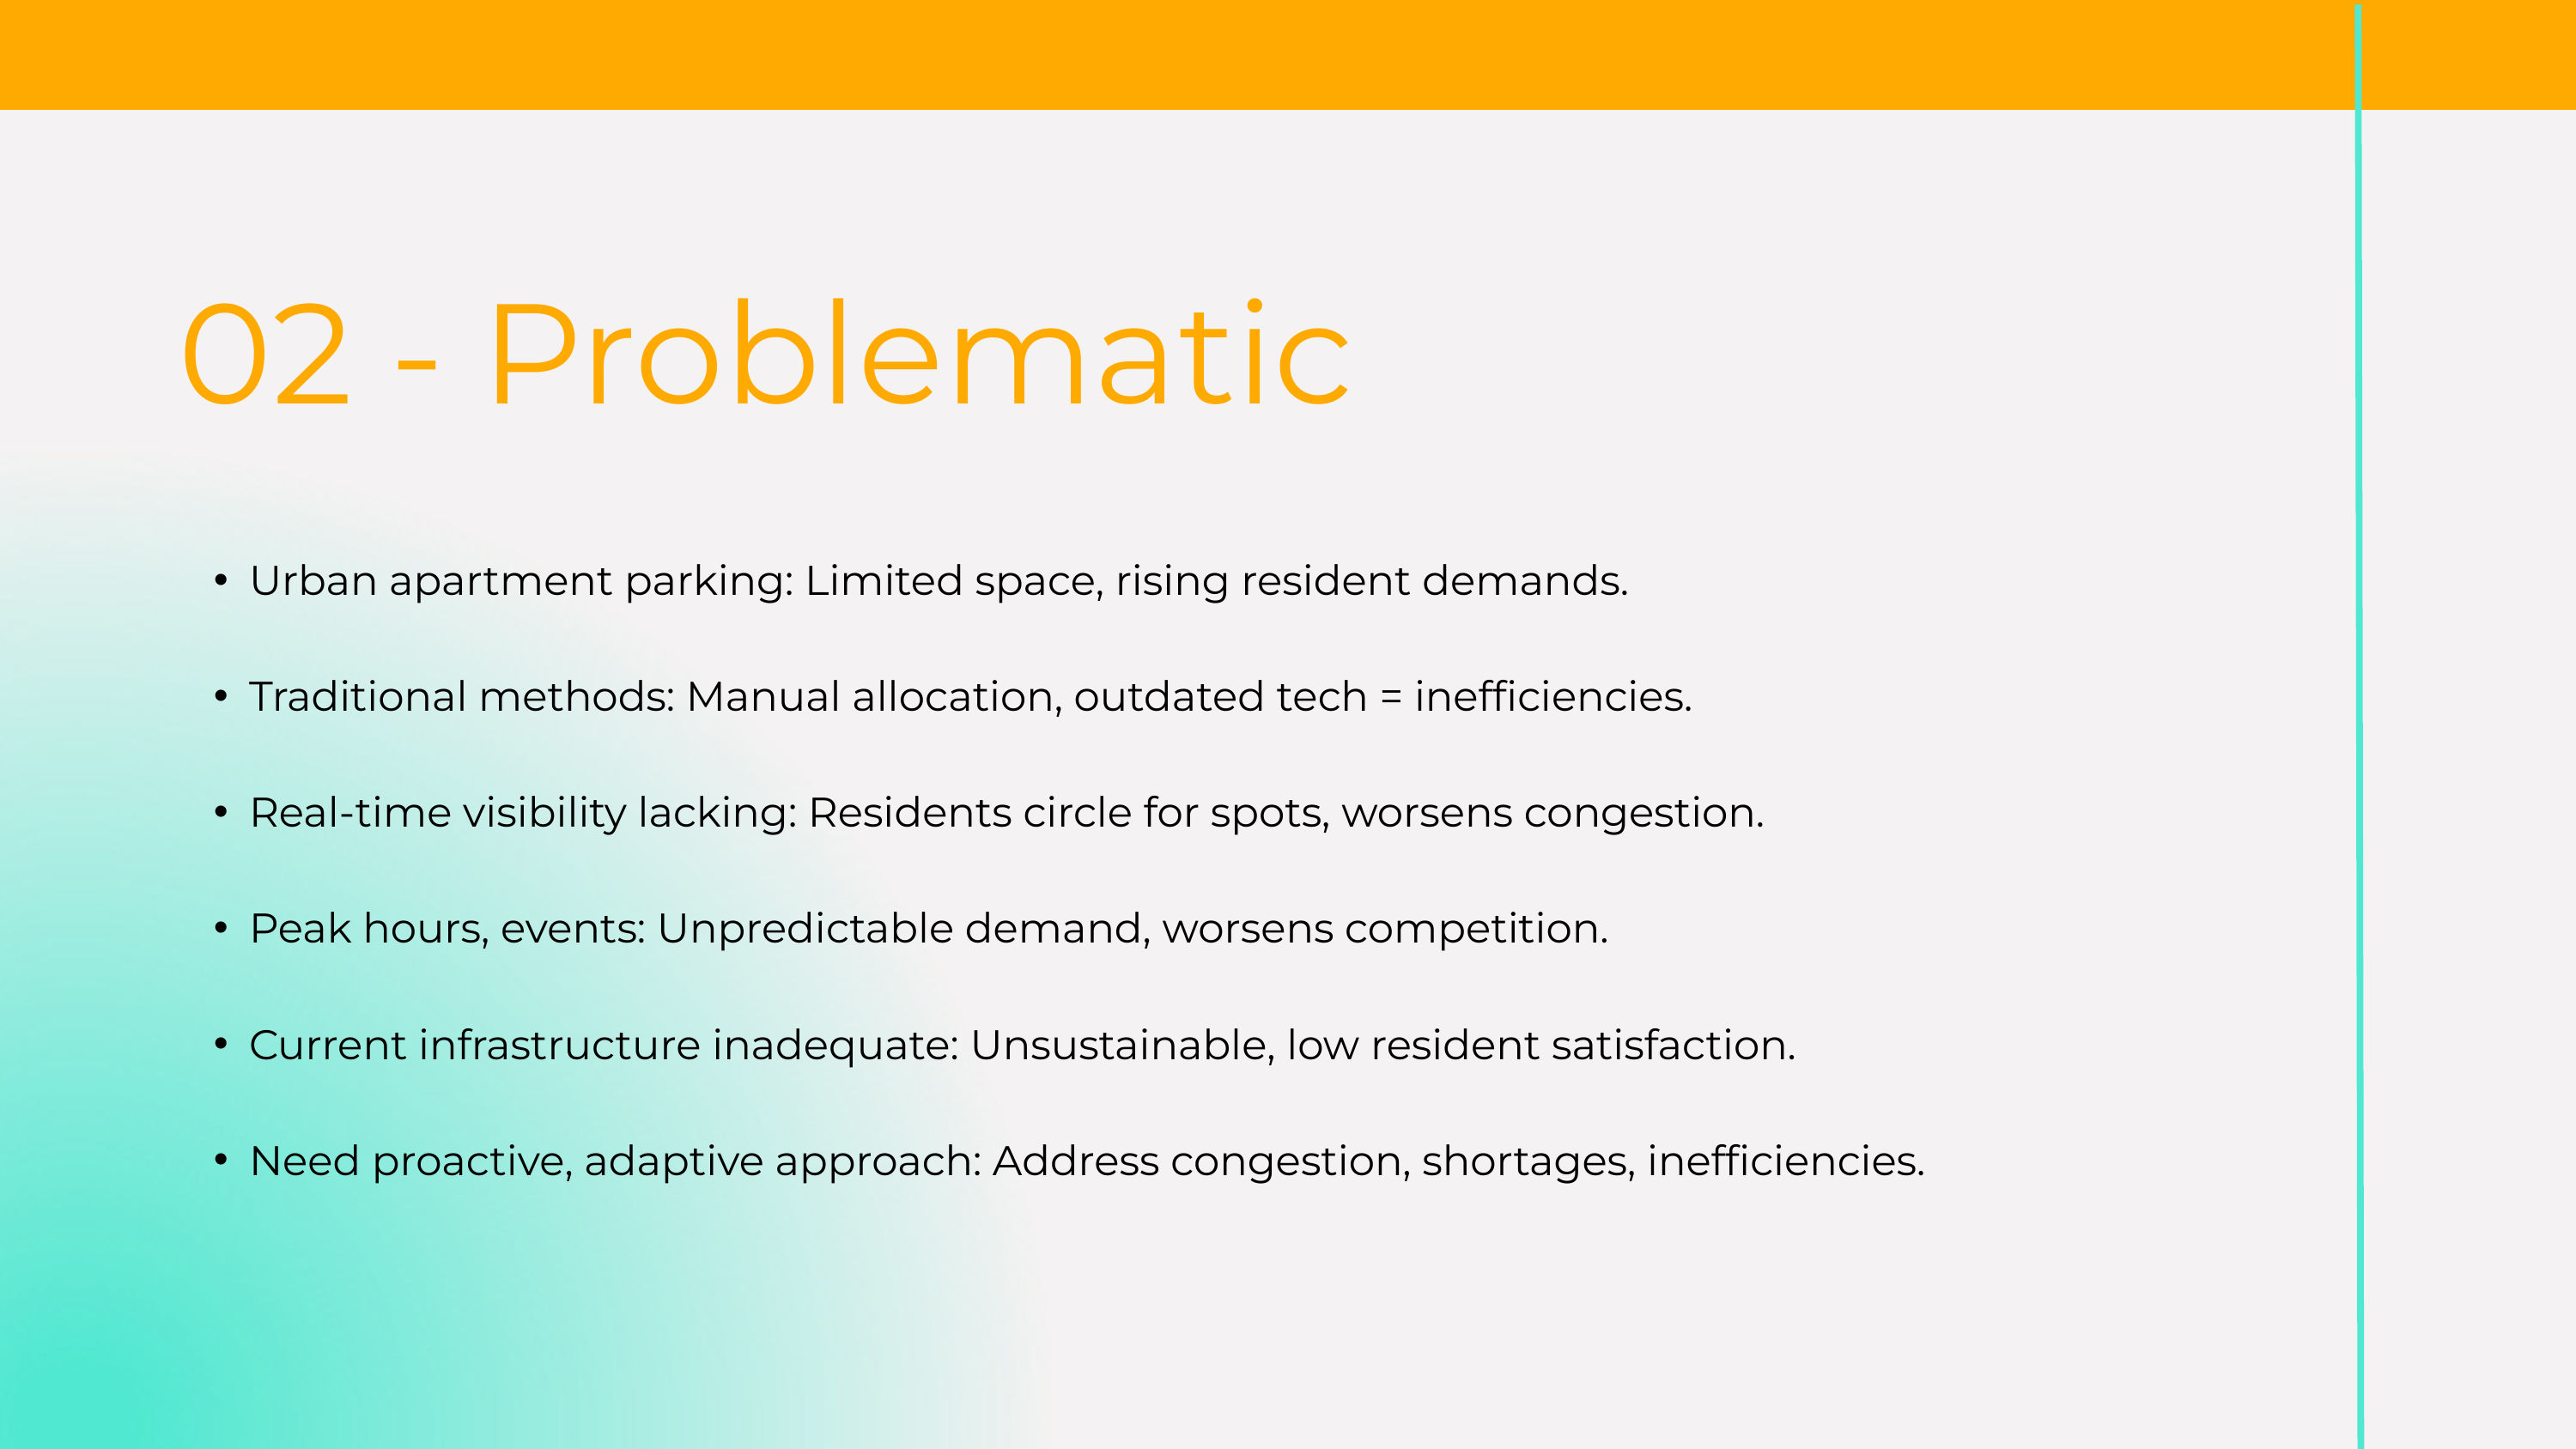

02 - Problematic
Urban apartment parking: Limited space, rising resident demands.

Traditional methods: Manual allocation, outdated tech = inefficiencies.

Real-time visibility lacking: Residents circle for spots, worsens congestion.

Peak hours, events: Unpredictable demand, worsens competition.

Current infrastructure inadequate: Unsustainable, low resident satisfaction.

Need proactive, adaptive approach: Address congestion, shortages, inefficiencies.